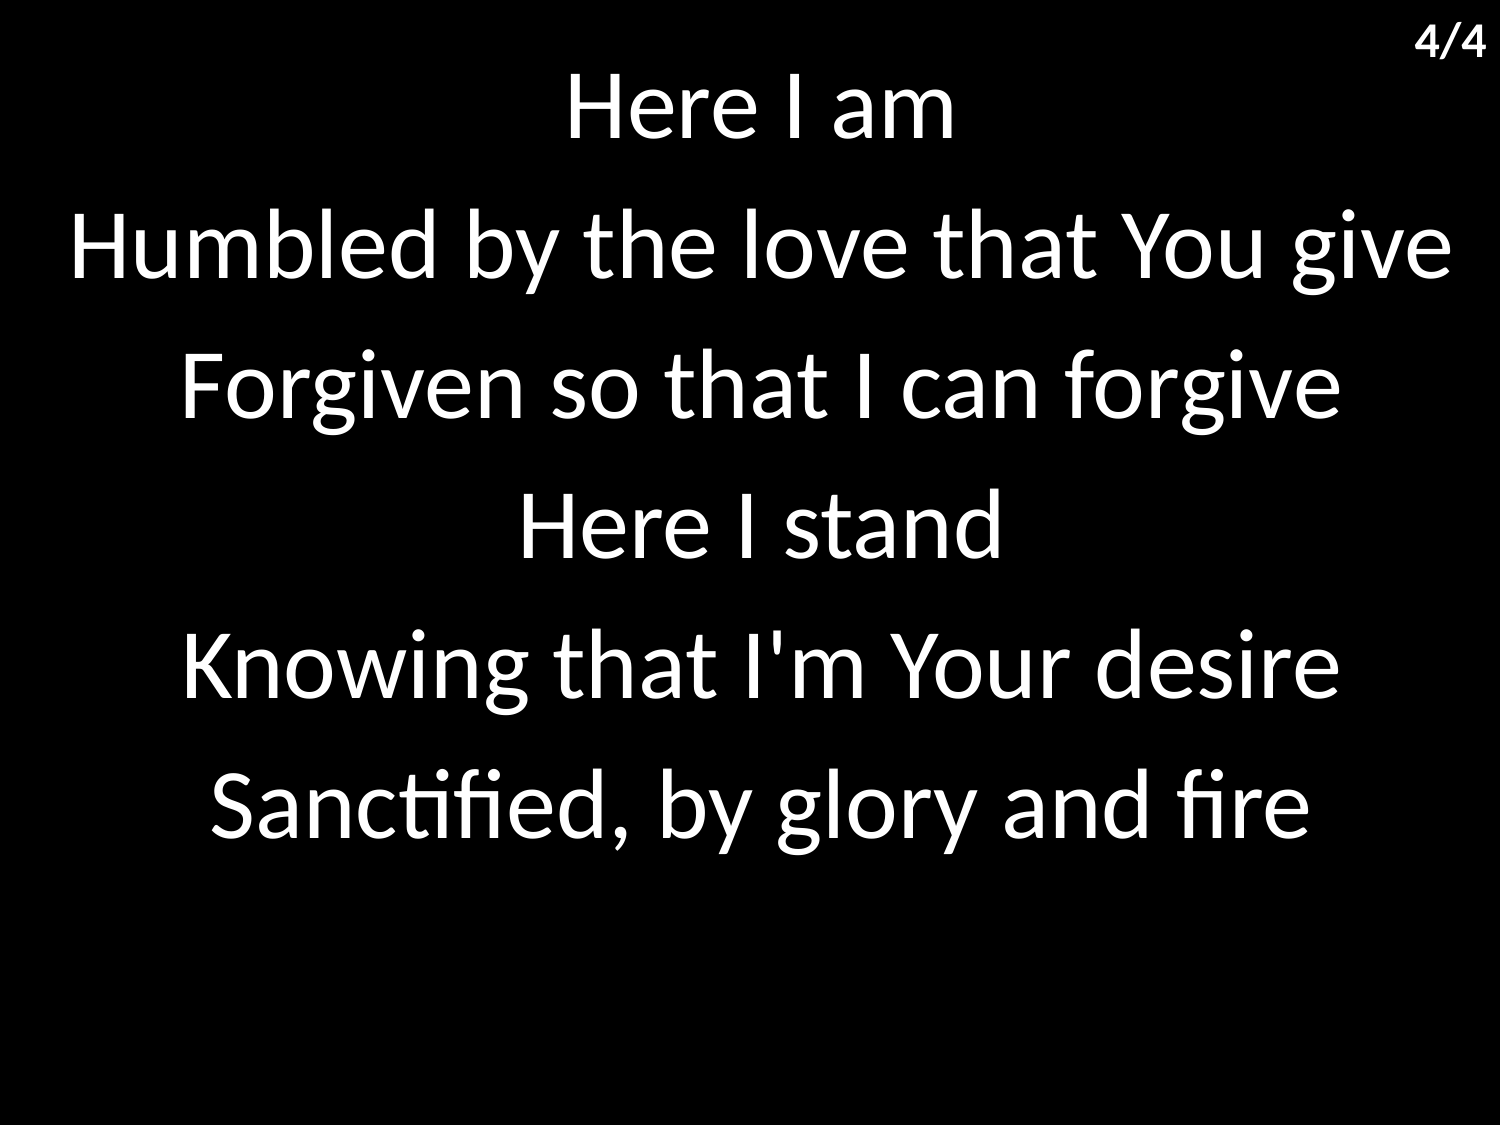

4/4
Here I am
Humbled by the love that You give
Forgiven so that I can forgive
Here I stand
Knowing that I'm Your desire
Sanctified, by glory and fire